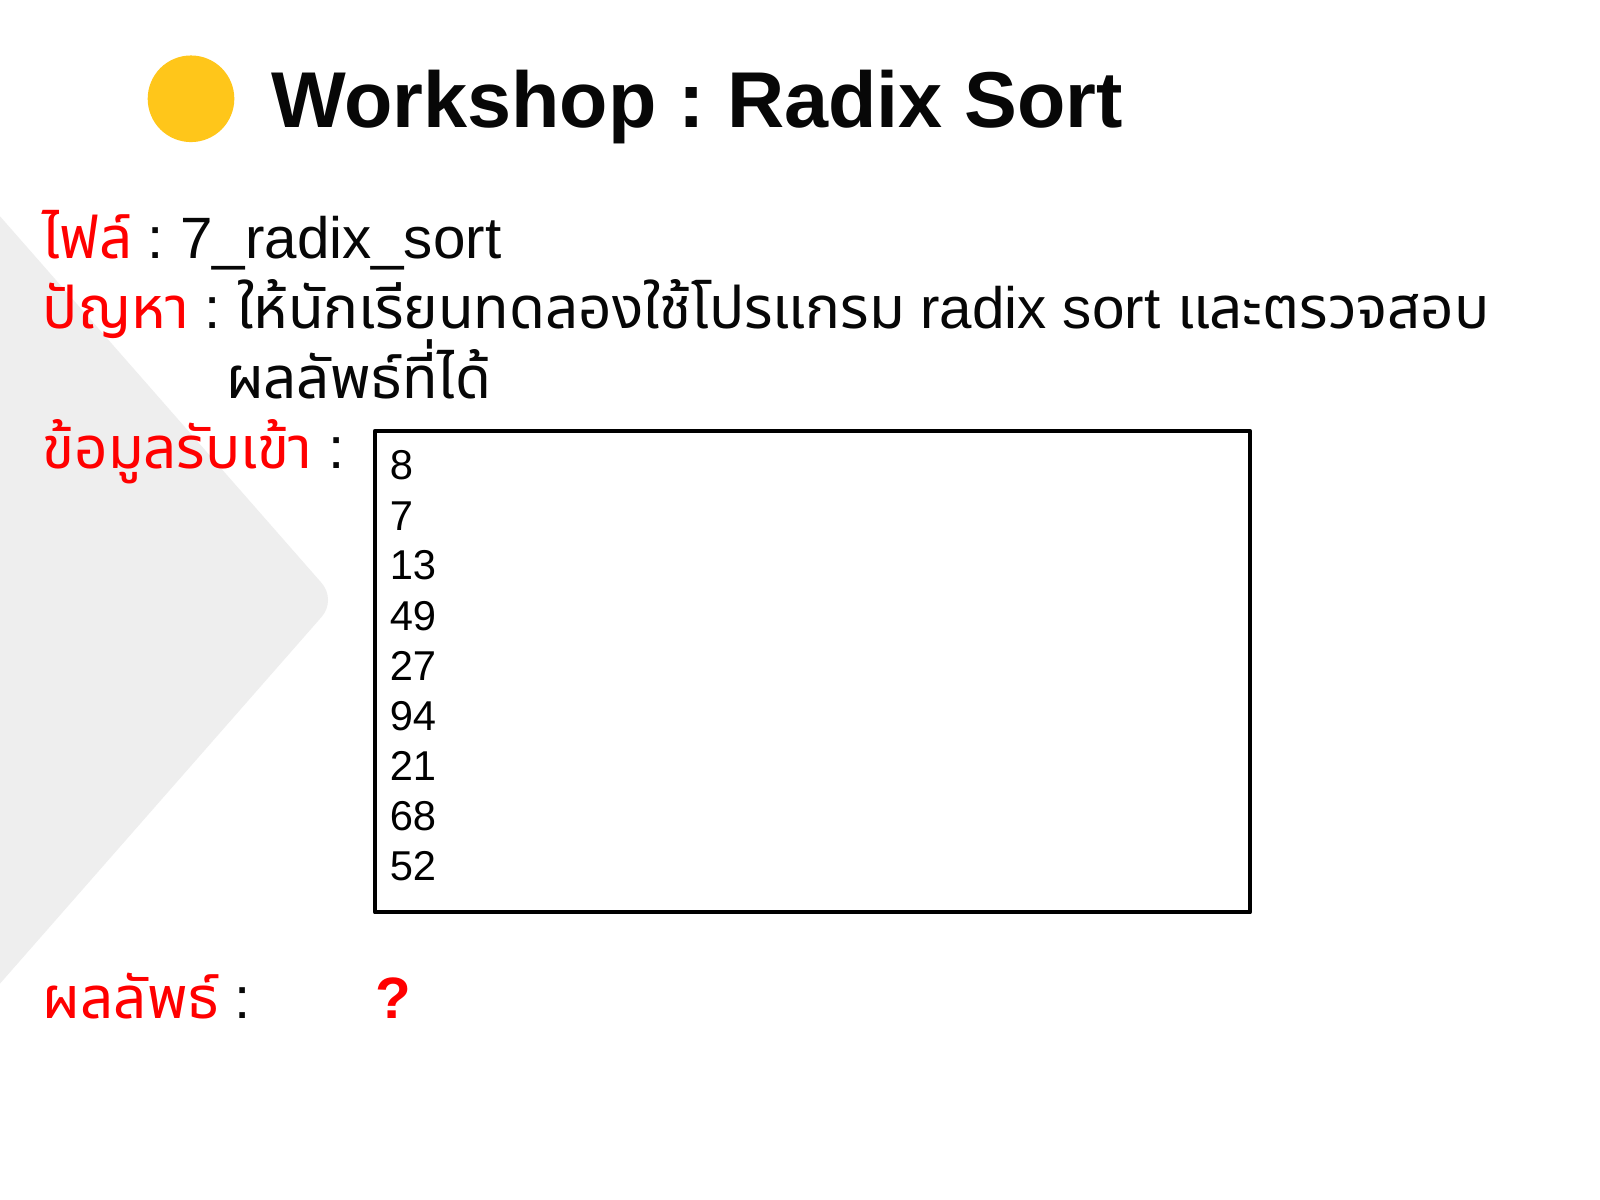

Workshop : Radix Sort
ไฟล์ : 7_radix_sort
ปัญหา : ให้นักเรียนทดลองใช้โปรแกรม radix sort และตรวจสอบ
            ผลลัพธ์ที่ได้
ข้อมูลรับเข้า :

ผลลัพธ์ : 	  ?

8
7
13
49
27
94
21
68
52